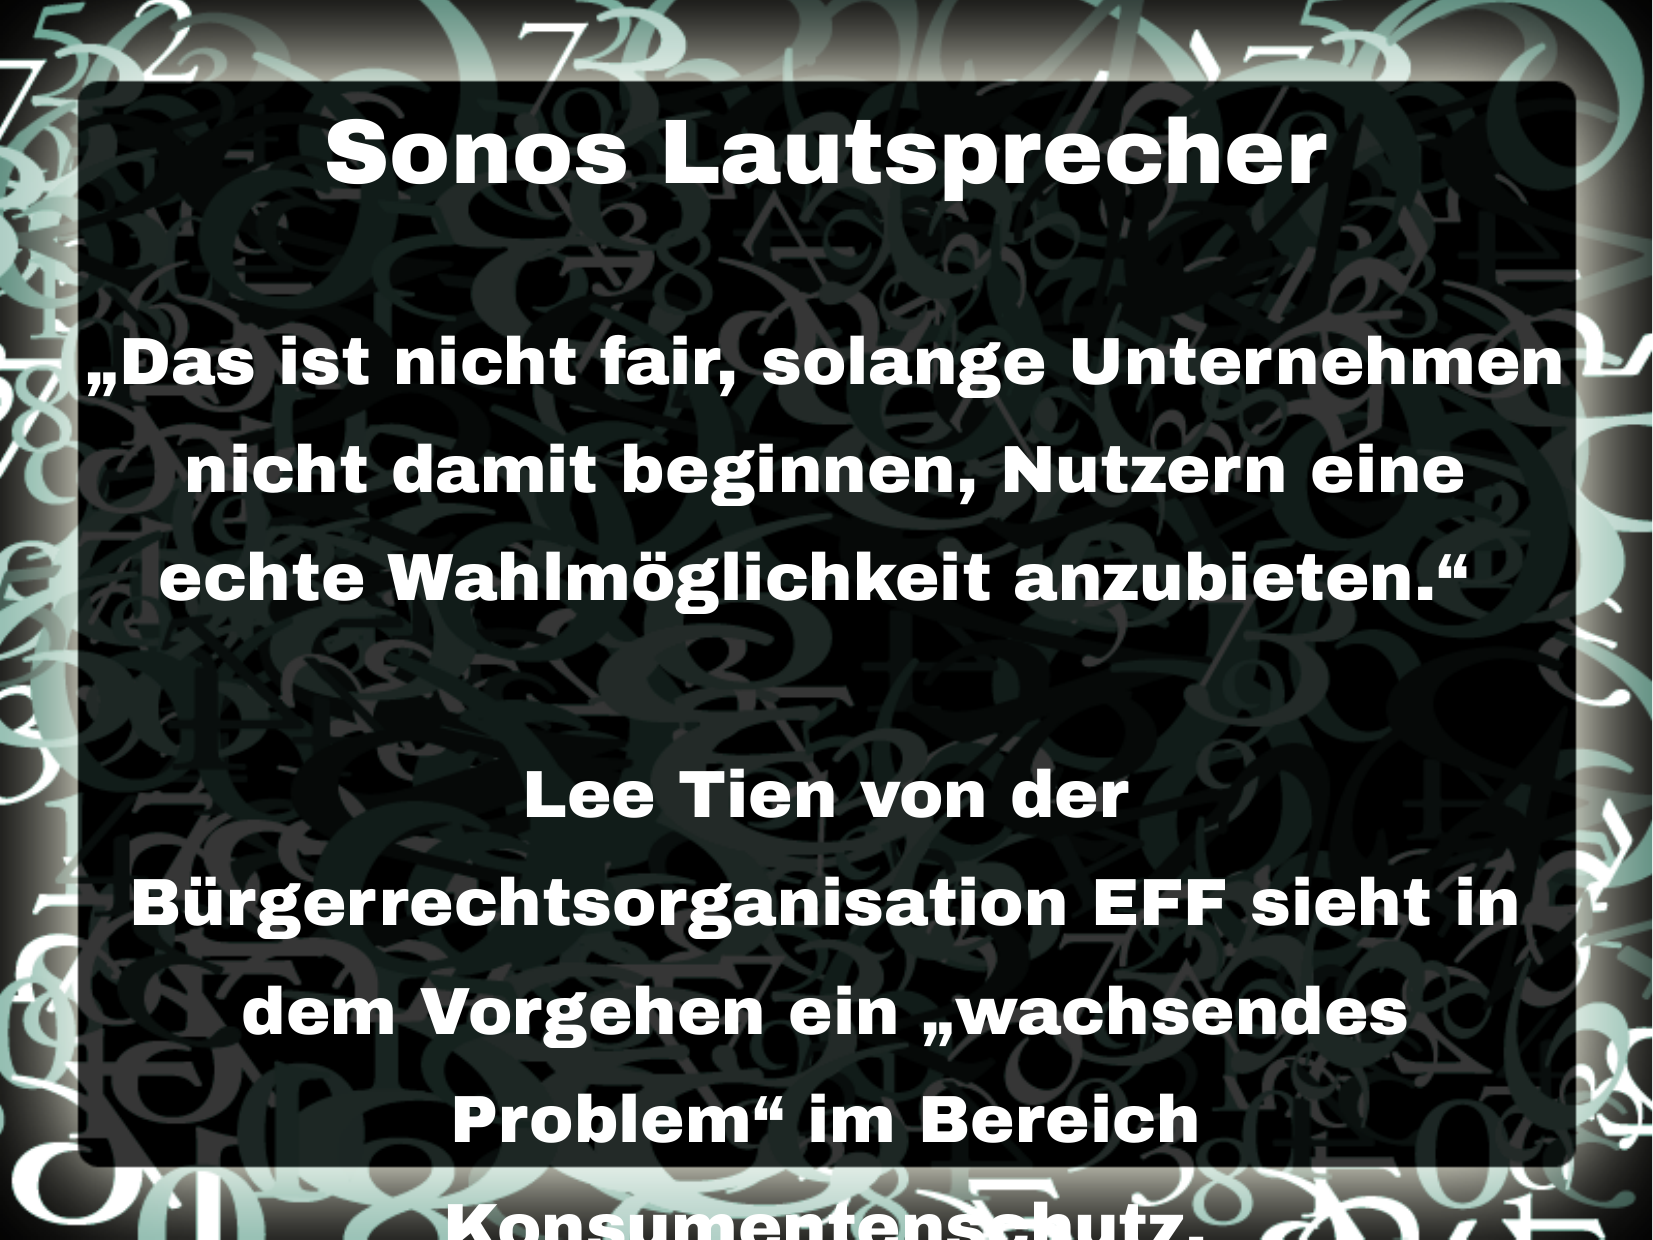

Sonos Lautsprecher
„Das ist nicht fair, solange Unternehmen nicht damit beginnen, Nutzern eine echte Wahlmöglichkeit anzubieten.“

Lee Tien von der Bürgerrechtsorganisation EFF sieht in dem Vorgehen ein „wachsendes Problem“ im Bereich Konsumentenschutz.